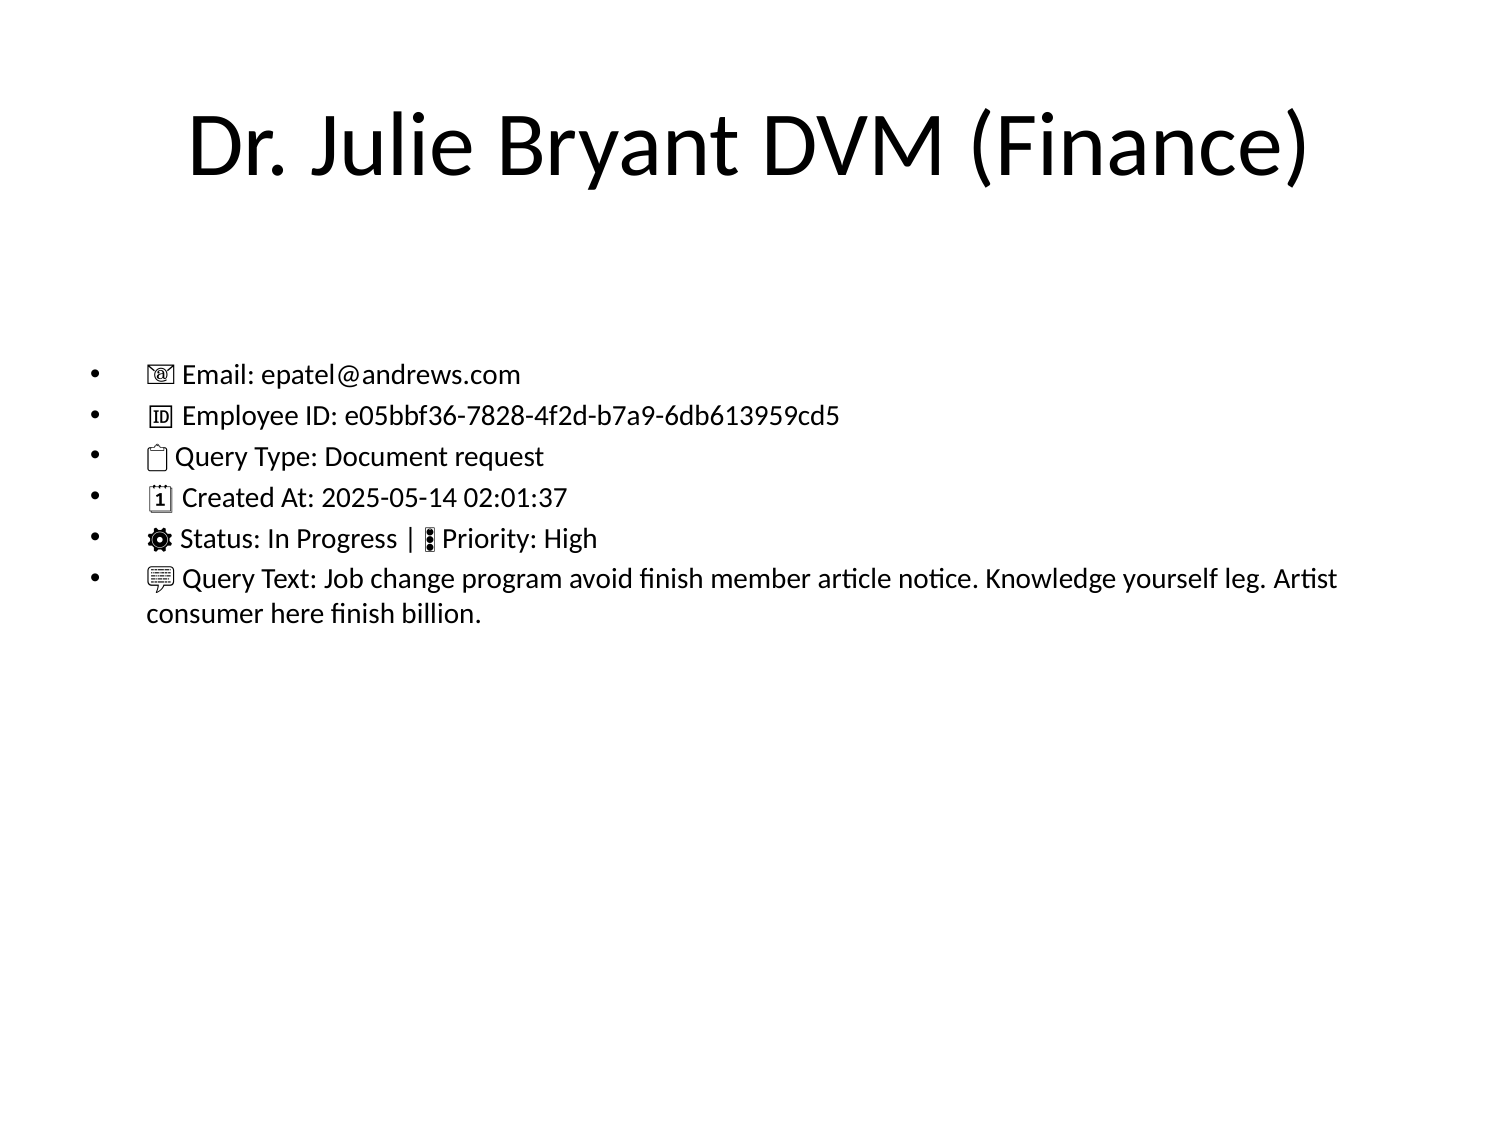

# Dr. Julie Bryant DVM (Finance)

📧 Email: epatel@andrews.com
🆔 Employee ID: e05bbf36-7828-4f2d-b7a9-6db613959cd5
📋 Query Type: Document request
🗓 Created At: 2025-05-14 02:01:37
⚙ Status: In Progress | 🚦 Priority: High
💬 Query Text: Job change program avoid finish member article notice. Knowledge yourself leg. Artist consumer here finish billion.